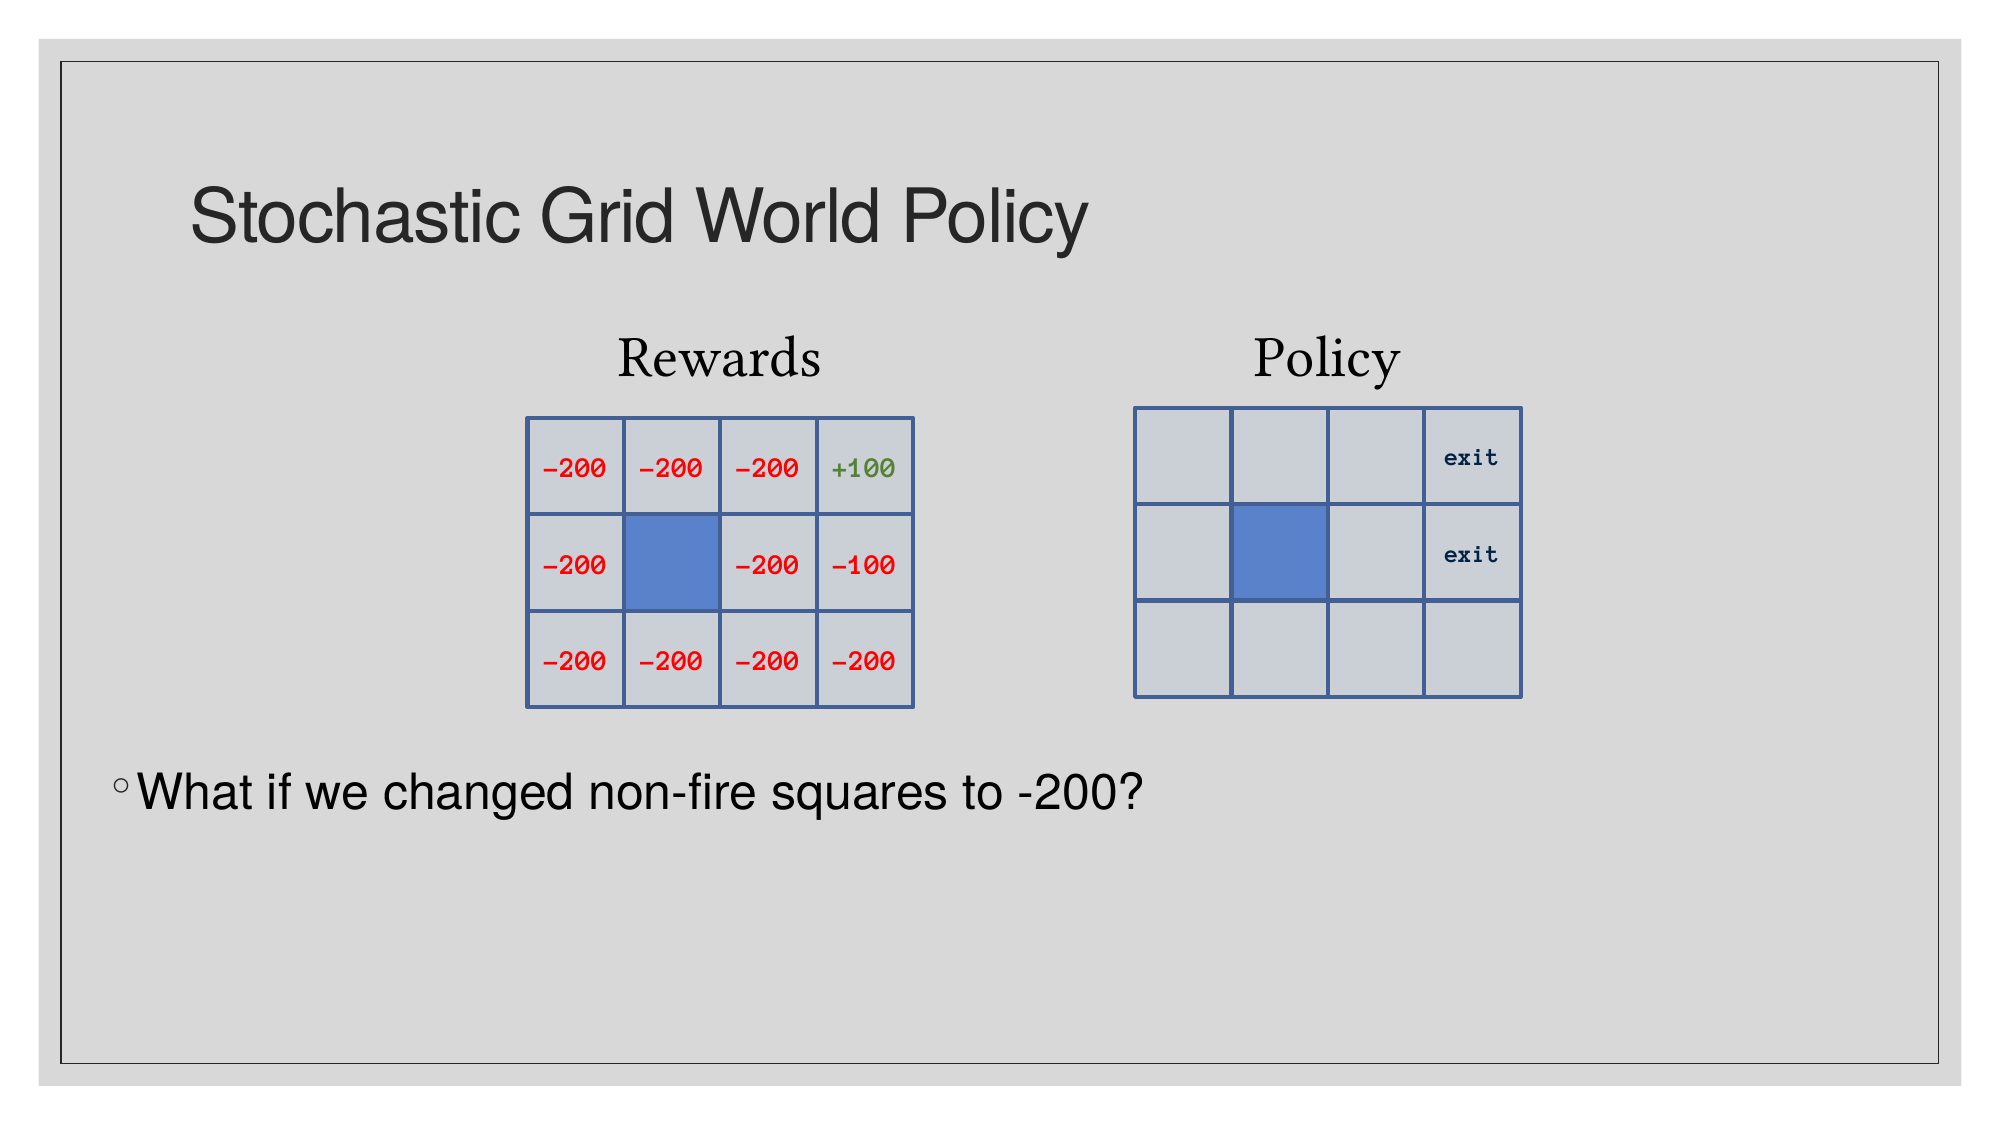

# Stochastic Grid World Policy
Rewards
Policy
exit

exit

+100
-200
-200
-200
-100
-200

-200
-200
-200
-200
-200
What if we changed non-fire squares to -200?